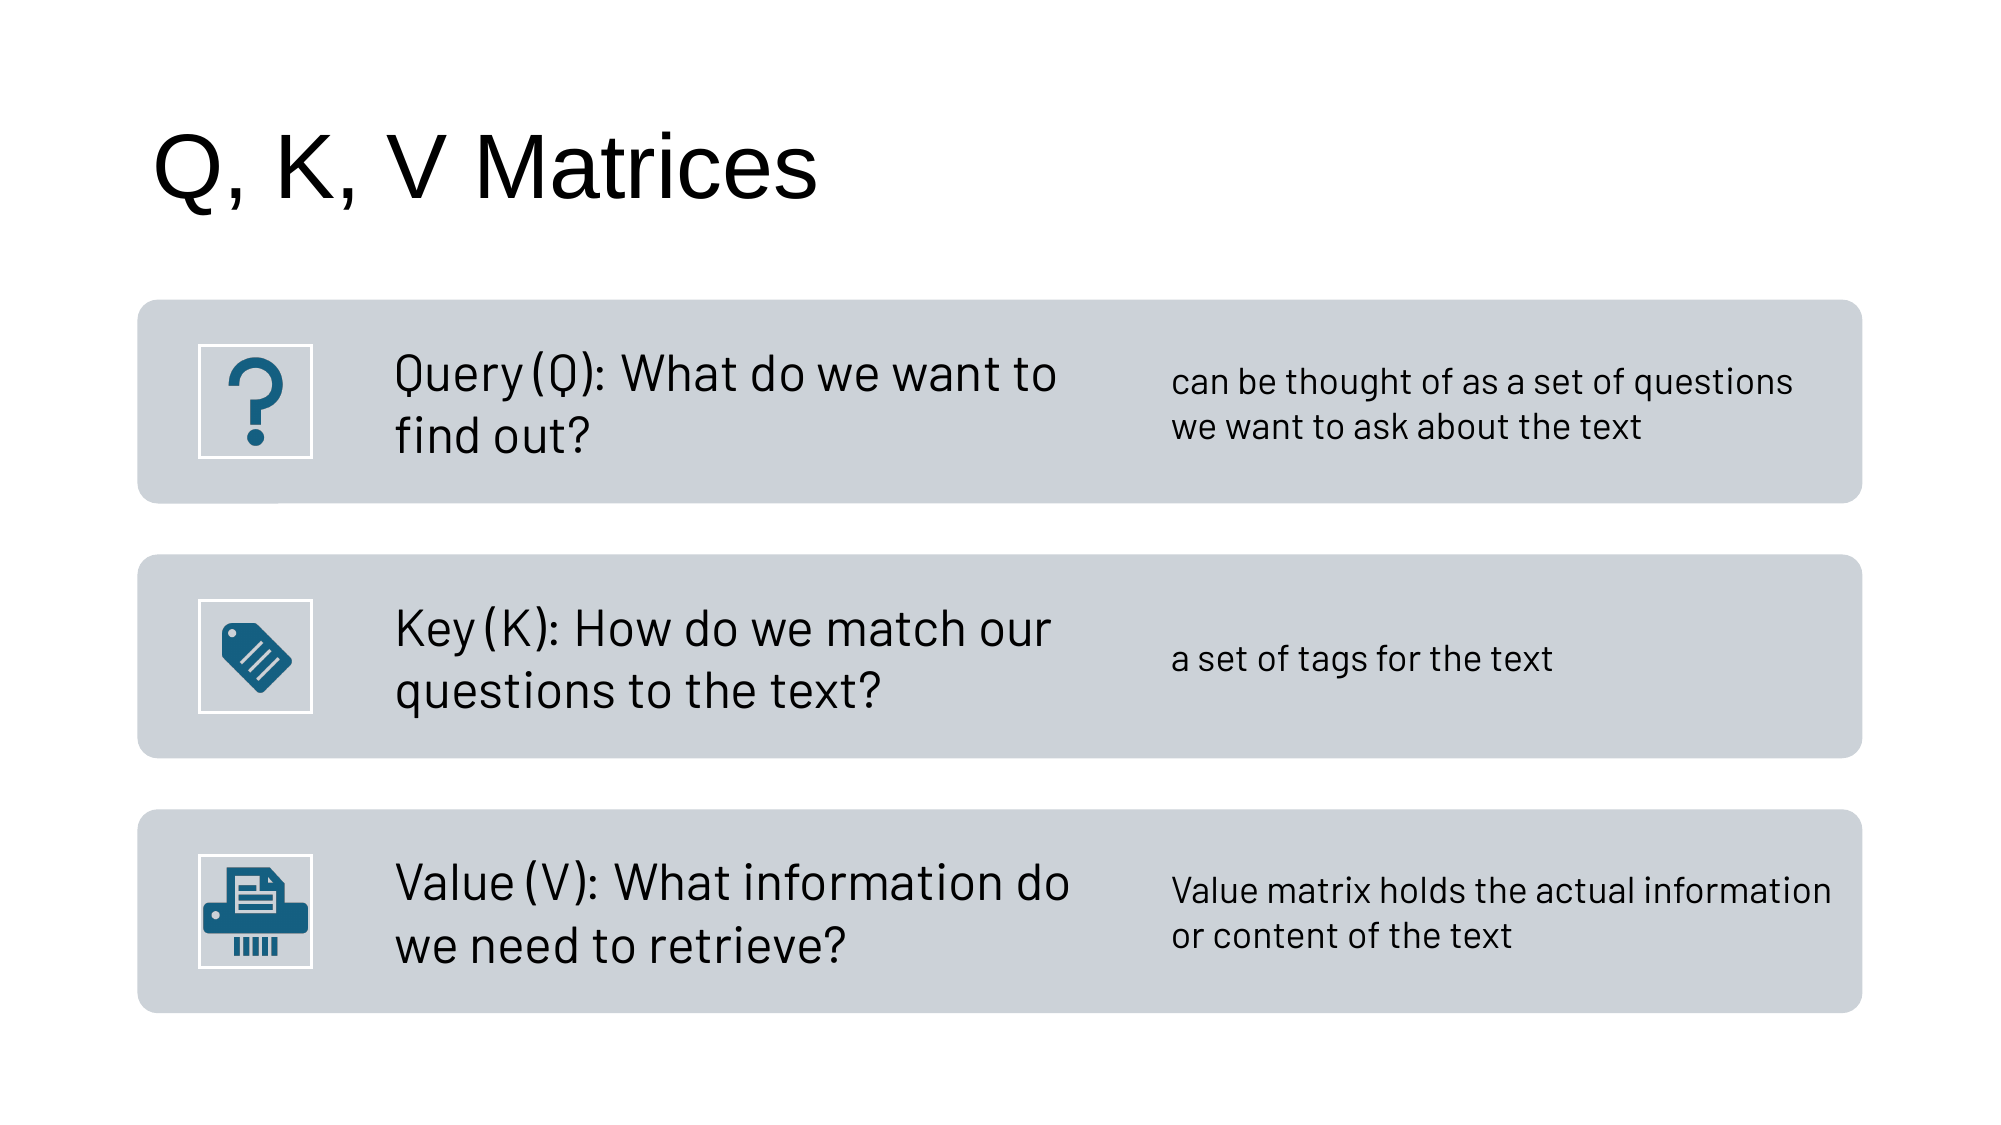

# Q, K, V Matrices
Query (Q): What do we want to find out?
can be thought of as a set of questions we want to ask about the text
Key (K): How do we match our questions to the text?
a set of tags for the text
Value (V): What information do we need to retrieve?
Value matrix holds the actual information or content of the text